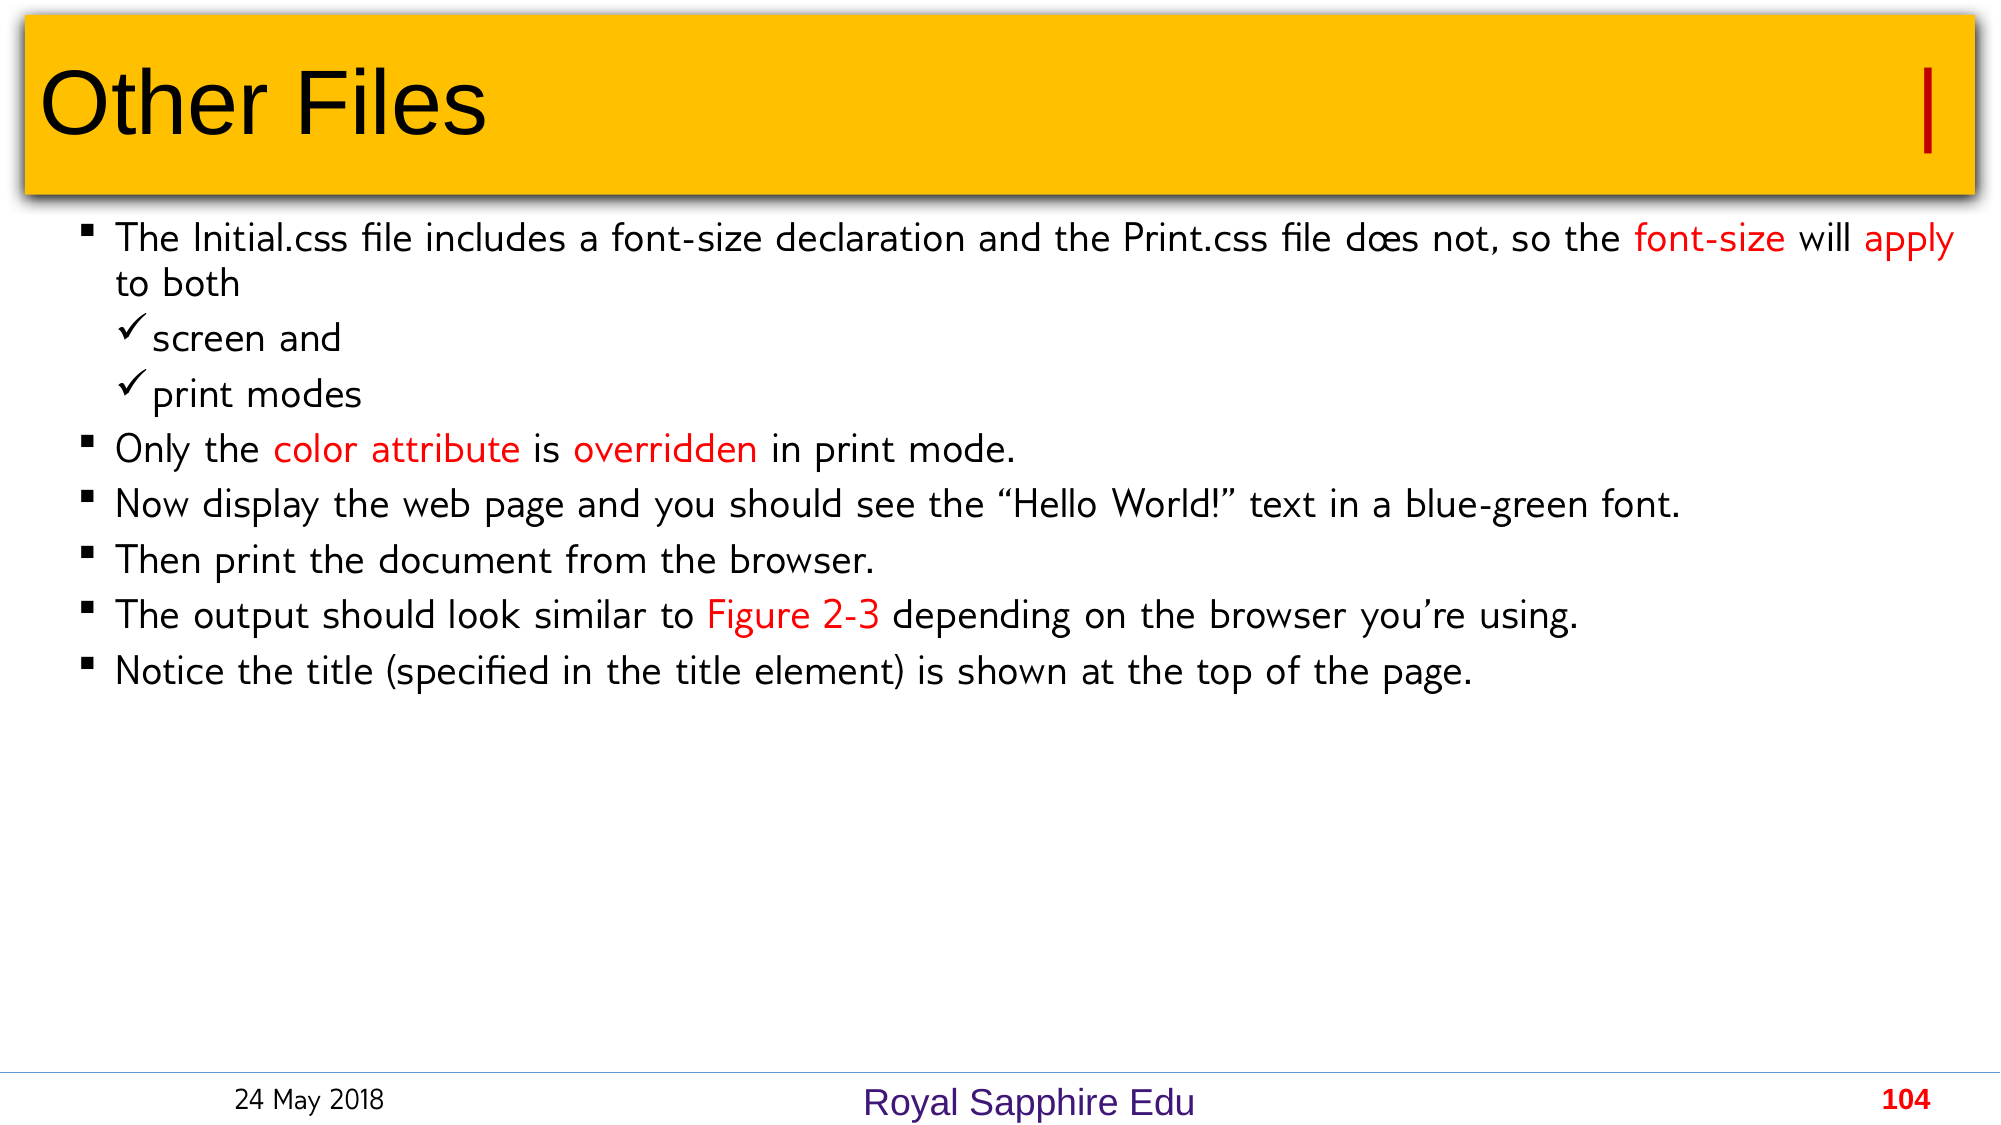

# Other Files										   |
The Initial.css file includes a font-size declaration and the Print.css file does not, so the font-size will apply to both
screen and
print modes
Only the color attribute is overridden in print mode.
Now display the web page and you should see the “Hello World!” text in a blue-green font.
Then print the document from the browser.
The output should look similar to Figure 2-3 depending on the browser you’re using.
Notice the title (specified in the title element) is shown at the top of the page.
24 May 2018
104